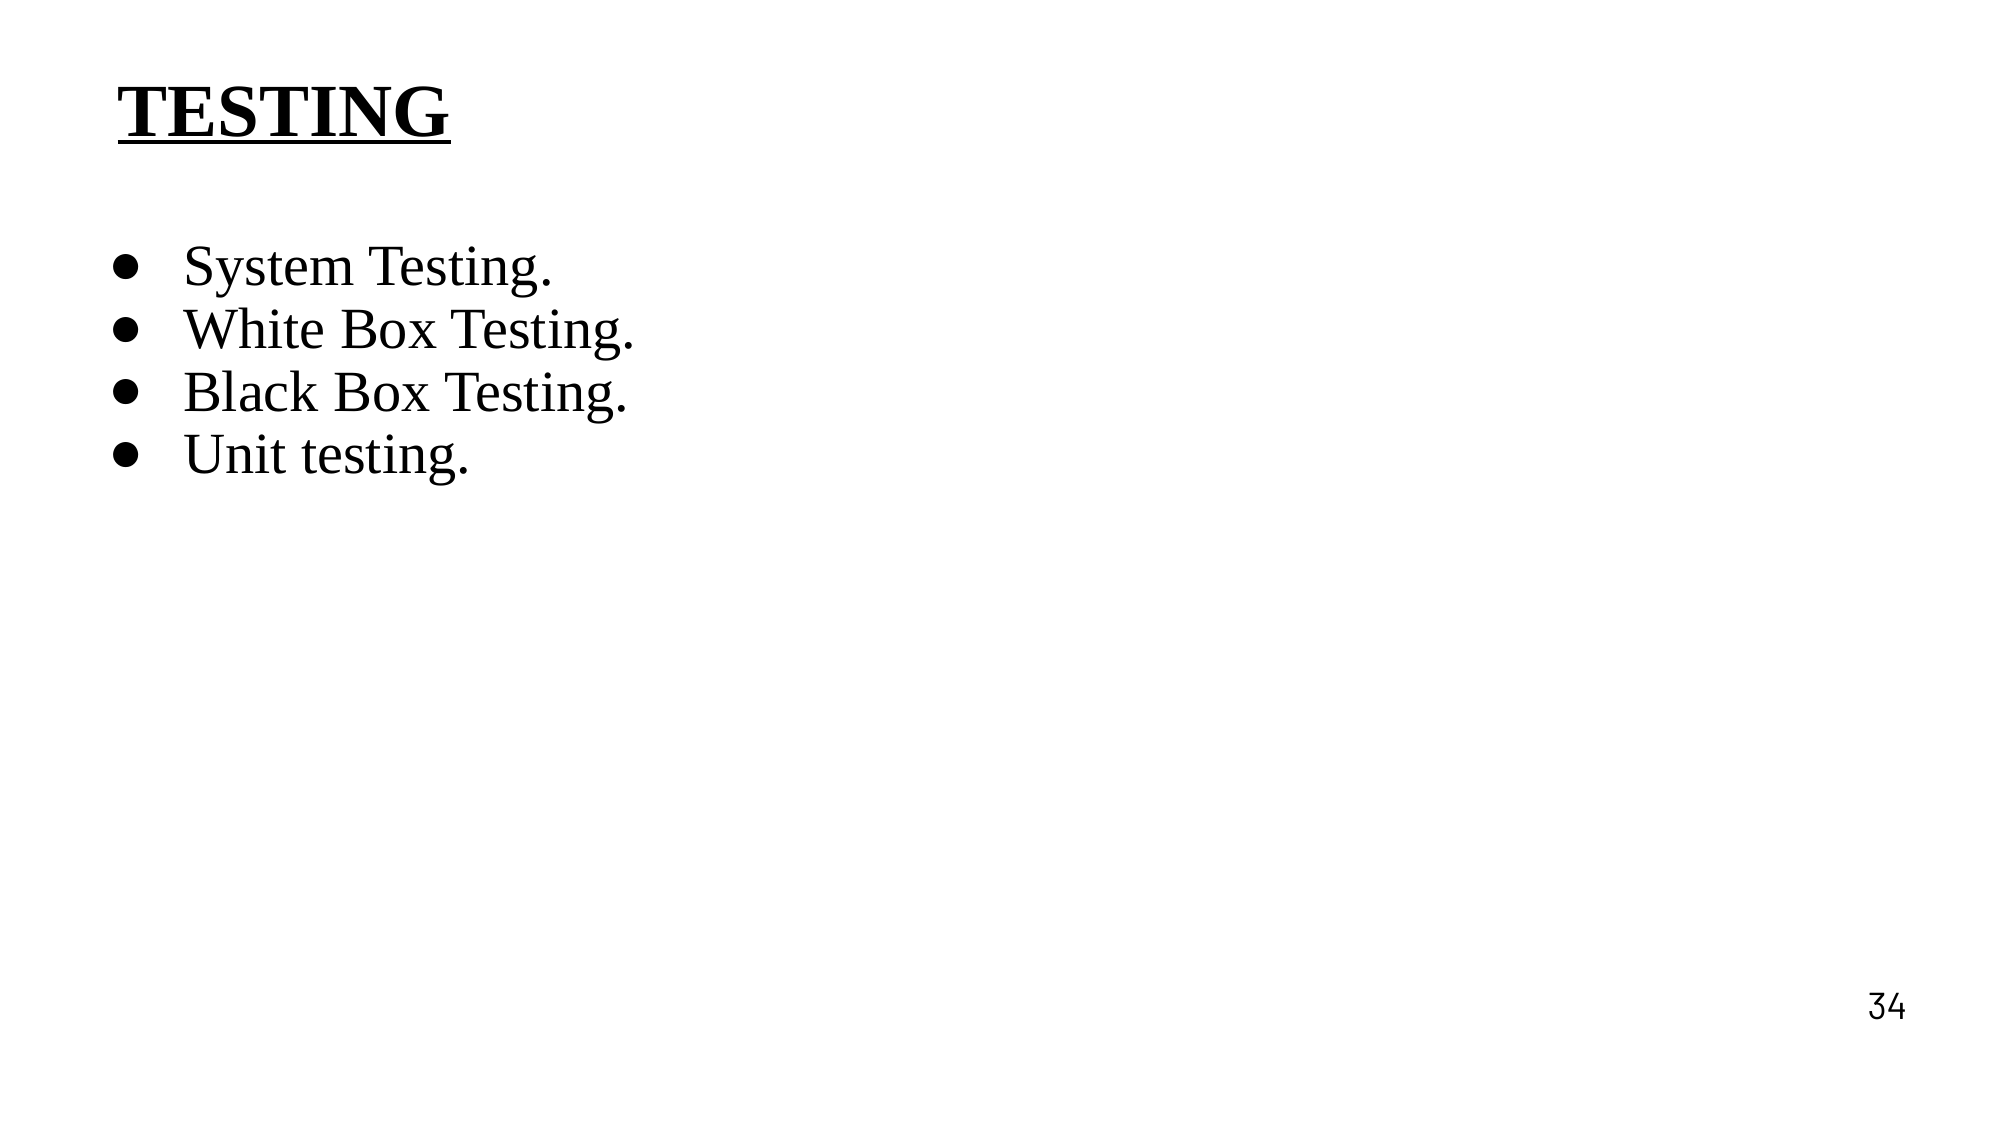

# TESTING
System Testing.
White Box Testing.
Black Box Testing.
Unit testing.
34